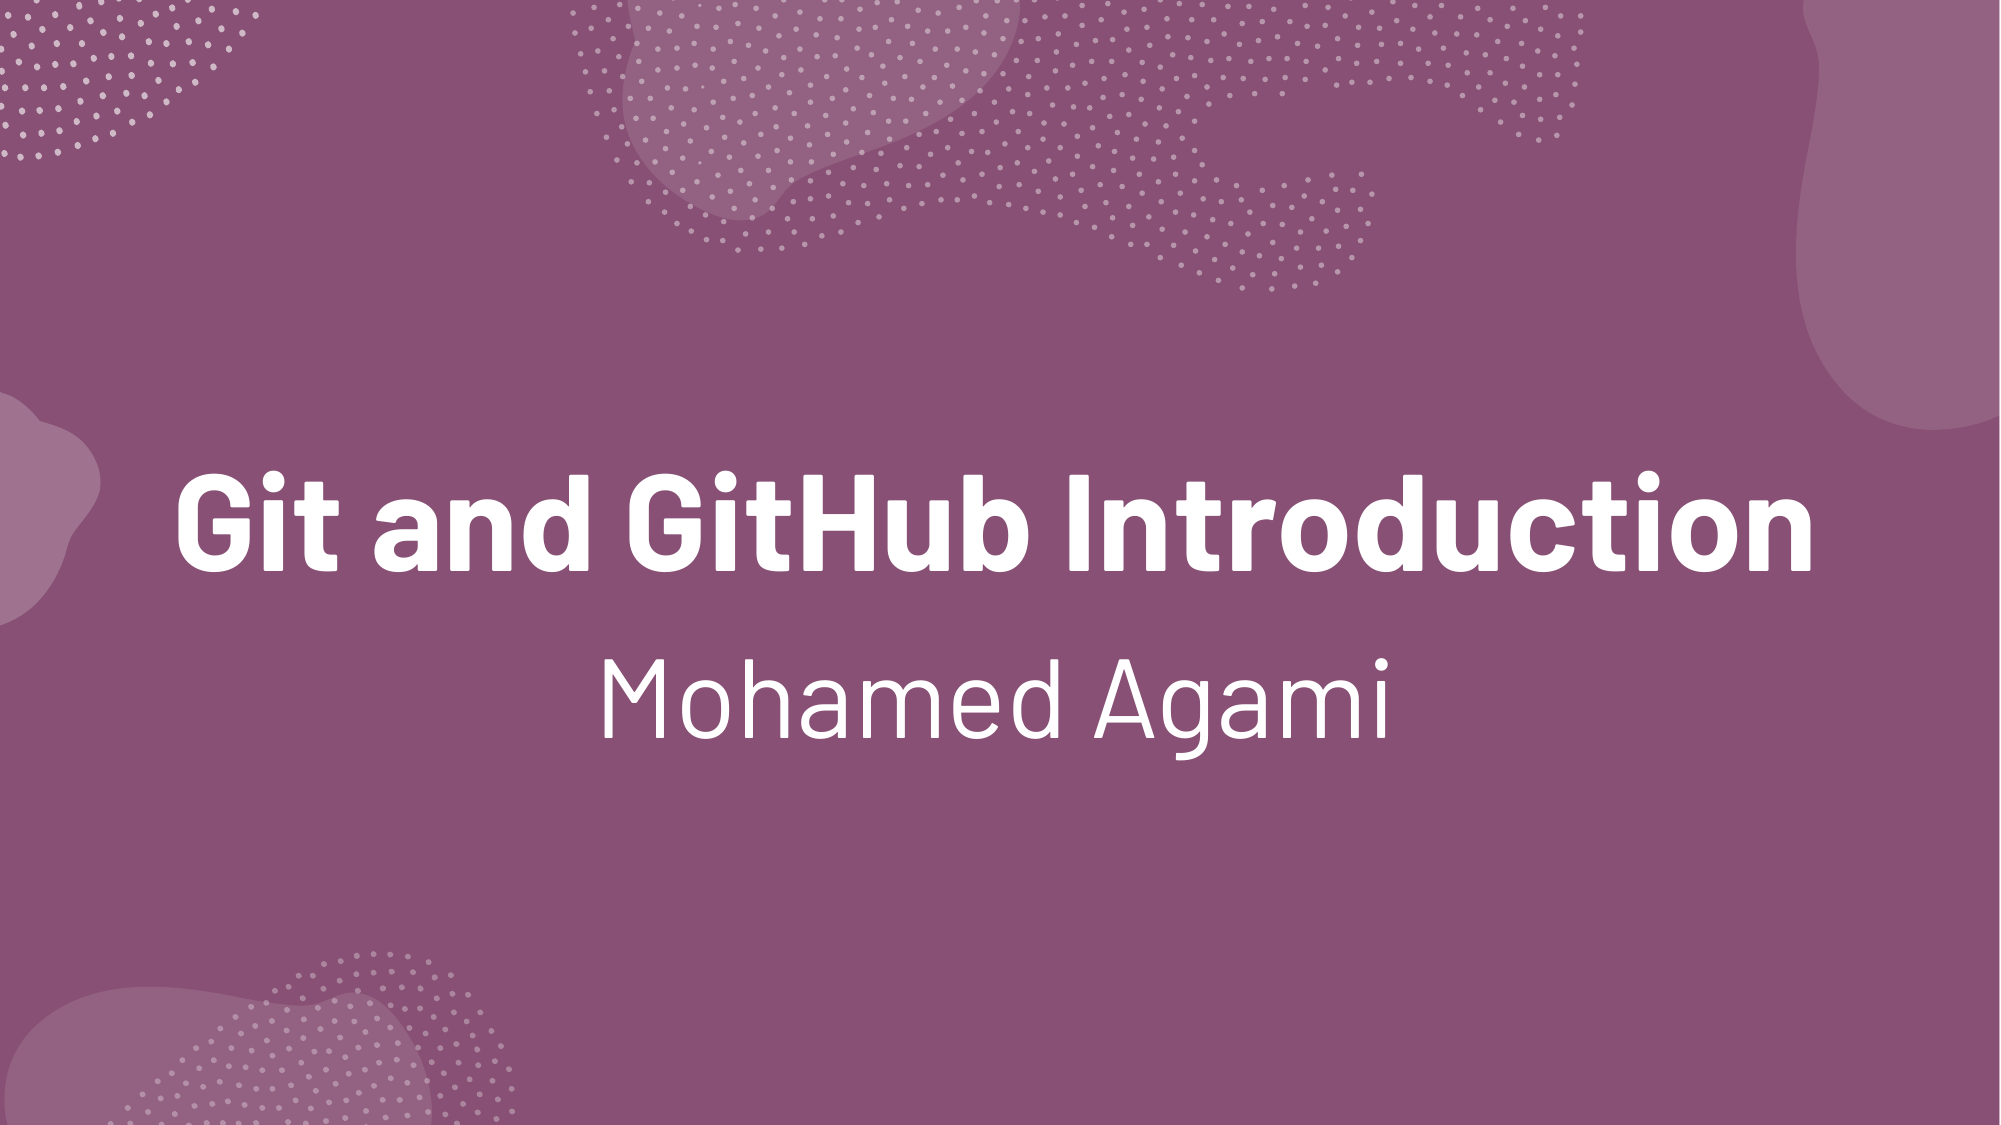

# Git and GitHub Introduction
Mohamed Agami